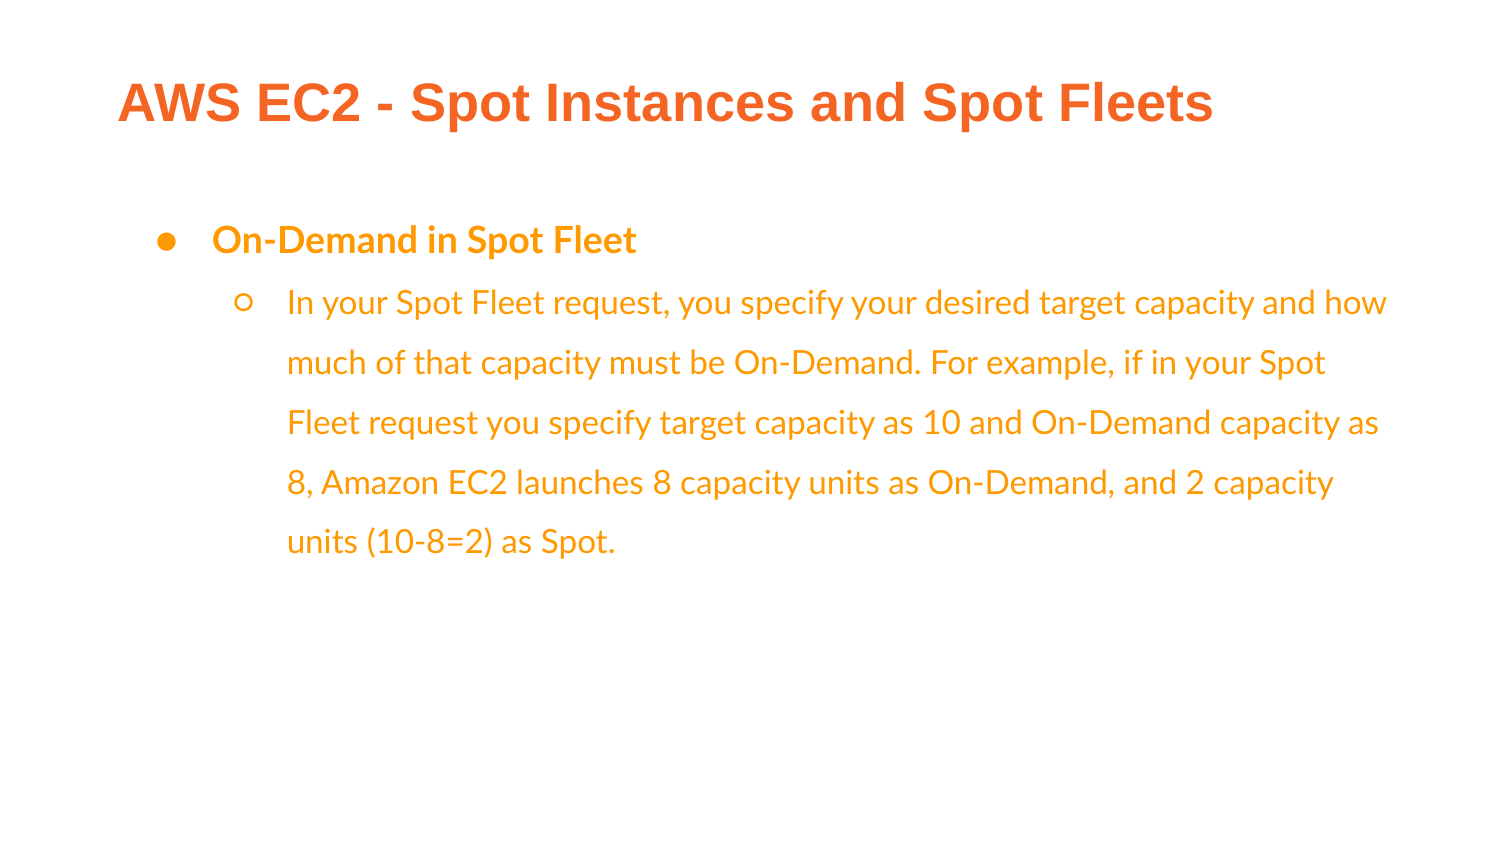

AWS EC2 - Spot Instances and Spot Fleets
On-Demand in Spot Fleet
In your Spot Fleet request, you specify your desired target capacity and how much of that capacity must be On-Demand. For example, if in your Spot Fleet request you specify target capacity as 10 and On-Demand capacity as 8, Amazon EC2 launches 8 capacity units as On-Demand, and 2 capacity units (10-8=2) as Spot.